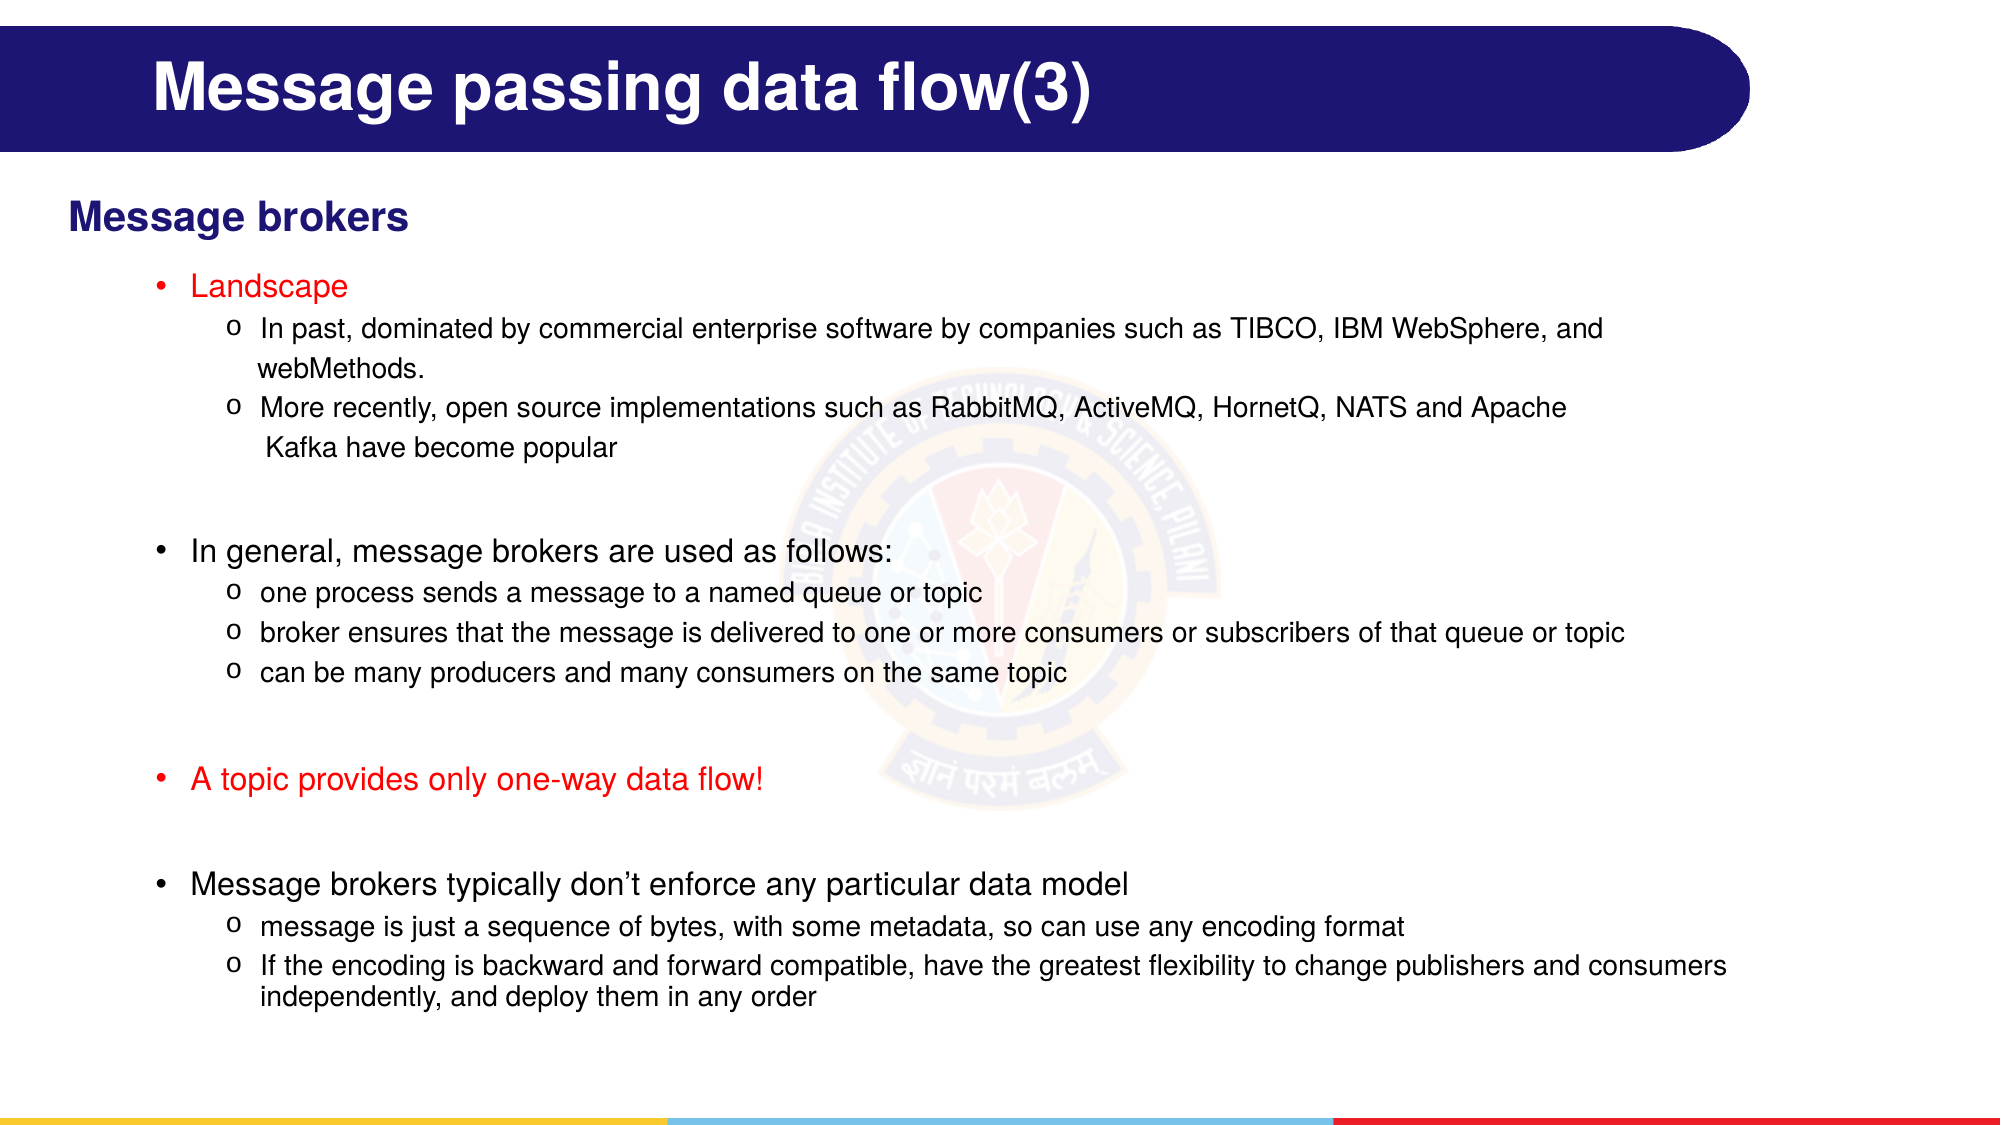

# Message passing data flow(3)
Message brokers
Landscape
In past, dominated by commercial enterprise software by companies such as TIBCO, IBM WebSphere, and
    webMethods.
More recently, open source implementations such as RabbitMQ, ActiveMQ, HornetQ, NATS and Apache
     Kafka have become popular

In general, message brokers are used as follows:
one process sends a message to a named queue or topic
broker ensures that the message is delivered to one or more consumers or subscribers of that queue or topic
can be many producers and many consumers on the same topic

A topic provides only one-way data flow!

Message brokers typically don’t enforce any particular data model
message is just a sequence of bytes, with some metadata, so can use any encoding format
If the encoding is backward and forward compatible, have the greatest flexibility to change publishers and consumers independently, and deploy them in any order